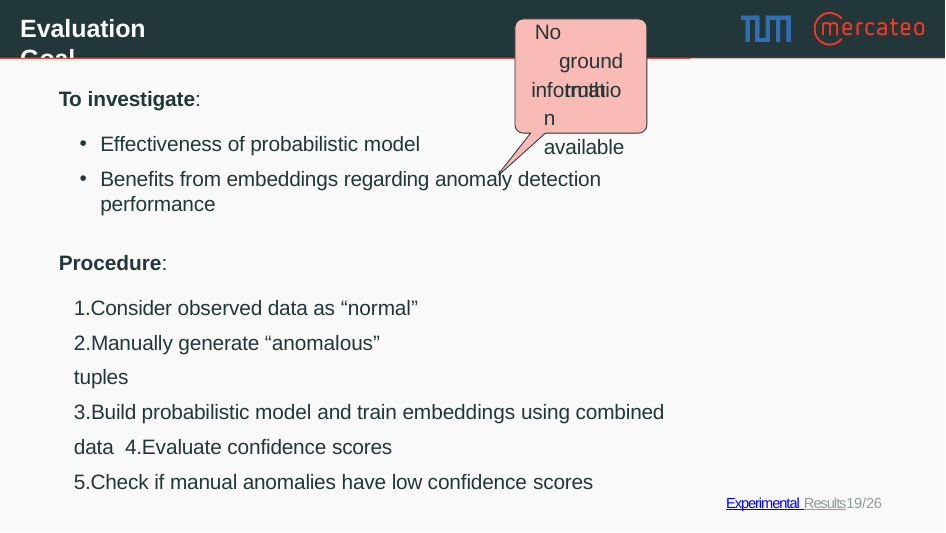

# Evaluation Goal

No ground  truth

information  available
To investigate:
Effectiveness of probabilistic model
Benefits from embeddings regarding anomaly detection performance
Procedure:
1.Consider observed data as “normal”  2.Manually generate “anomalous” tuples
3.Build probabilistic model and train embeddings using combined data  4.Evaluate confidence scores
5.Check if manual anomalies have low confidence scores
Experimental Results19/26